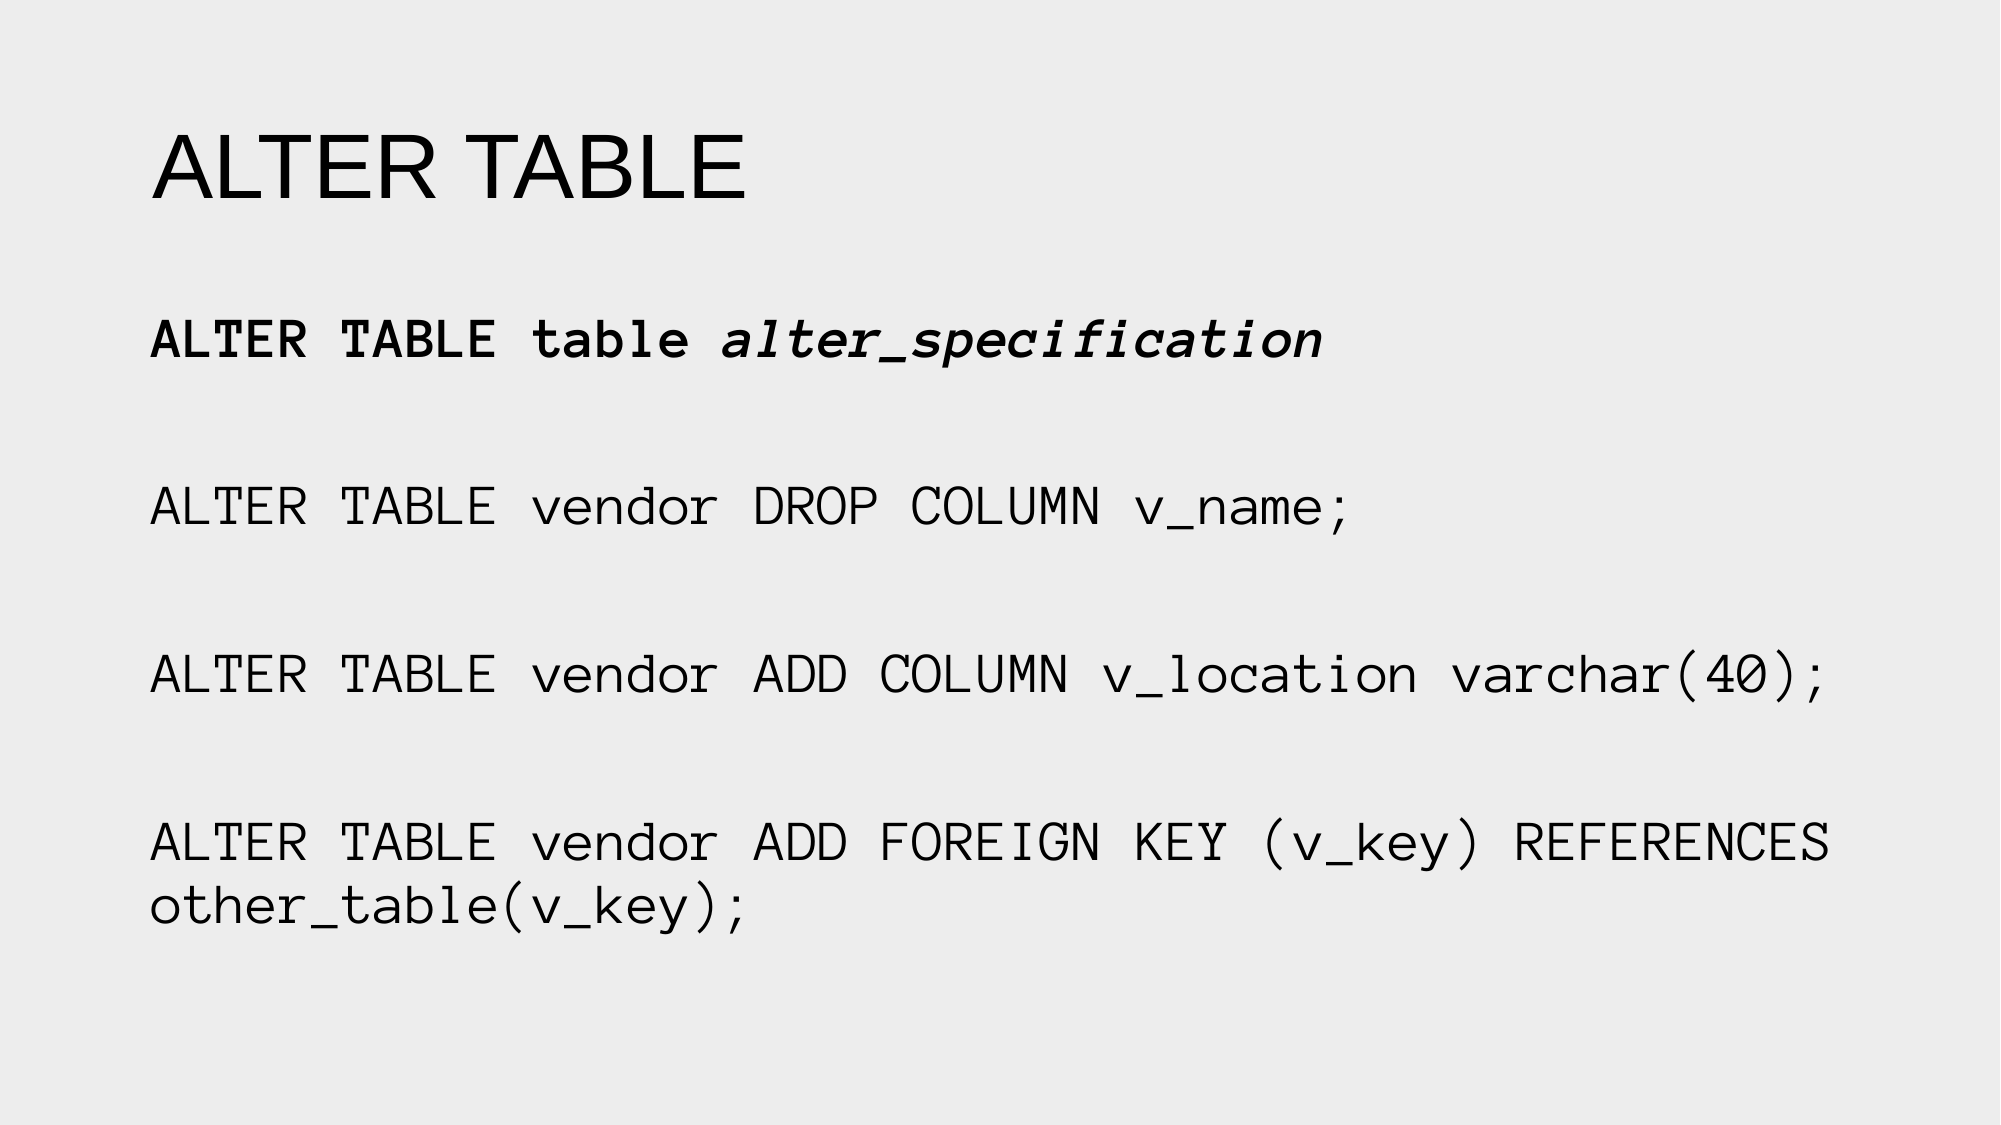

# ALTER TABLE
ALTER TABLE table alter_specification

ALTER TABLE vendor DROP COLUMN v_name;

ALTER TABLE vendor ADD COLUMN v_location varchar(40);

ALTER TABLE vendor ADD FOREIGN KEY (v_key) REFERENCES other_table(v_key);